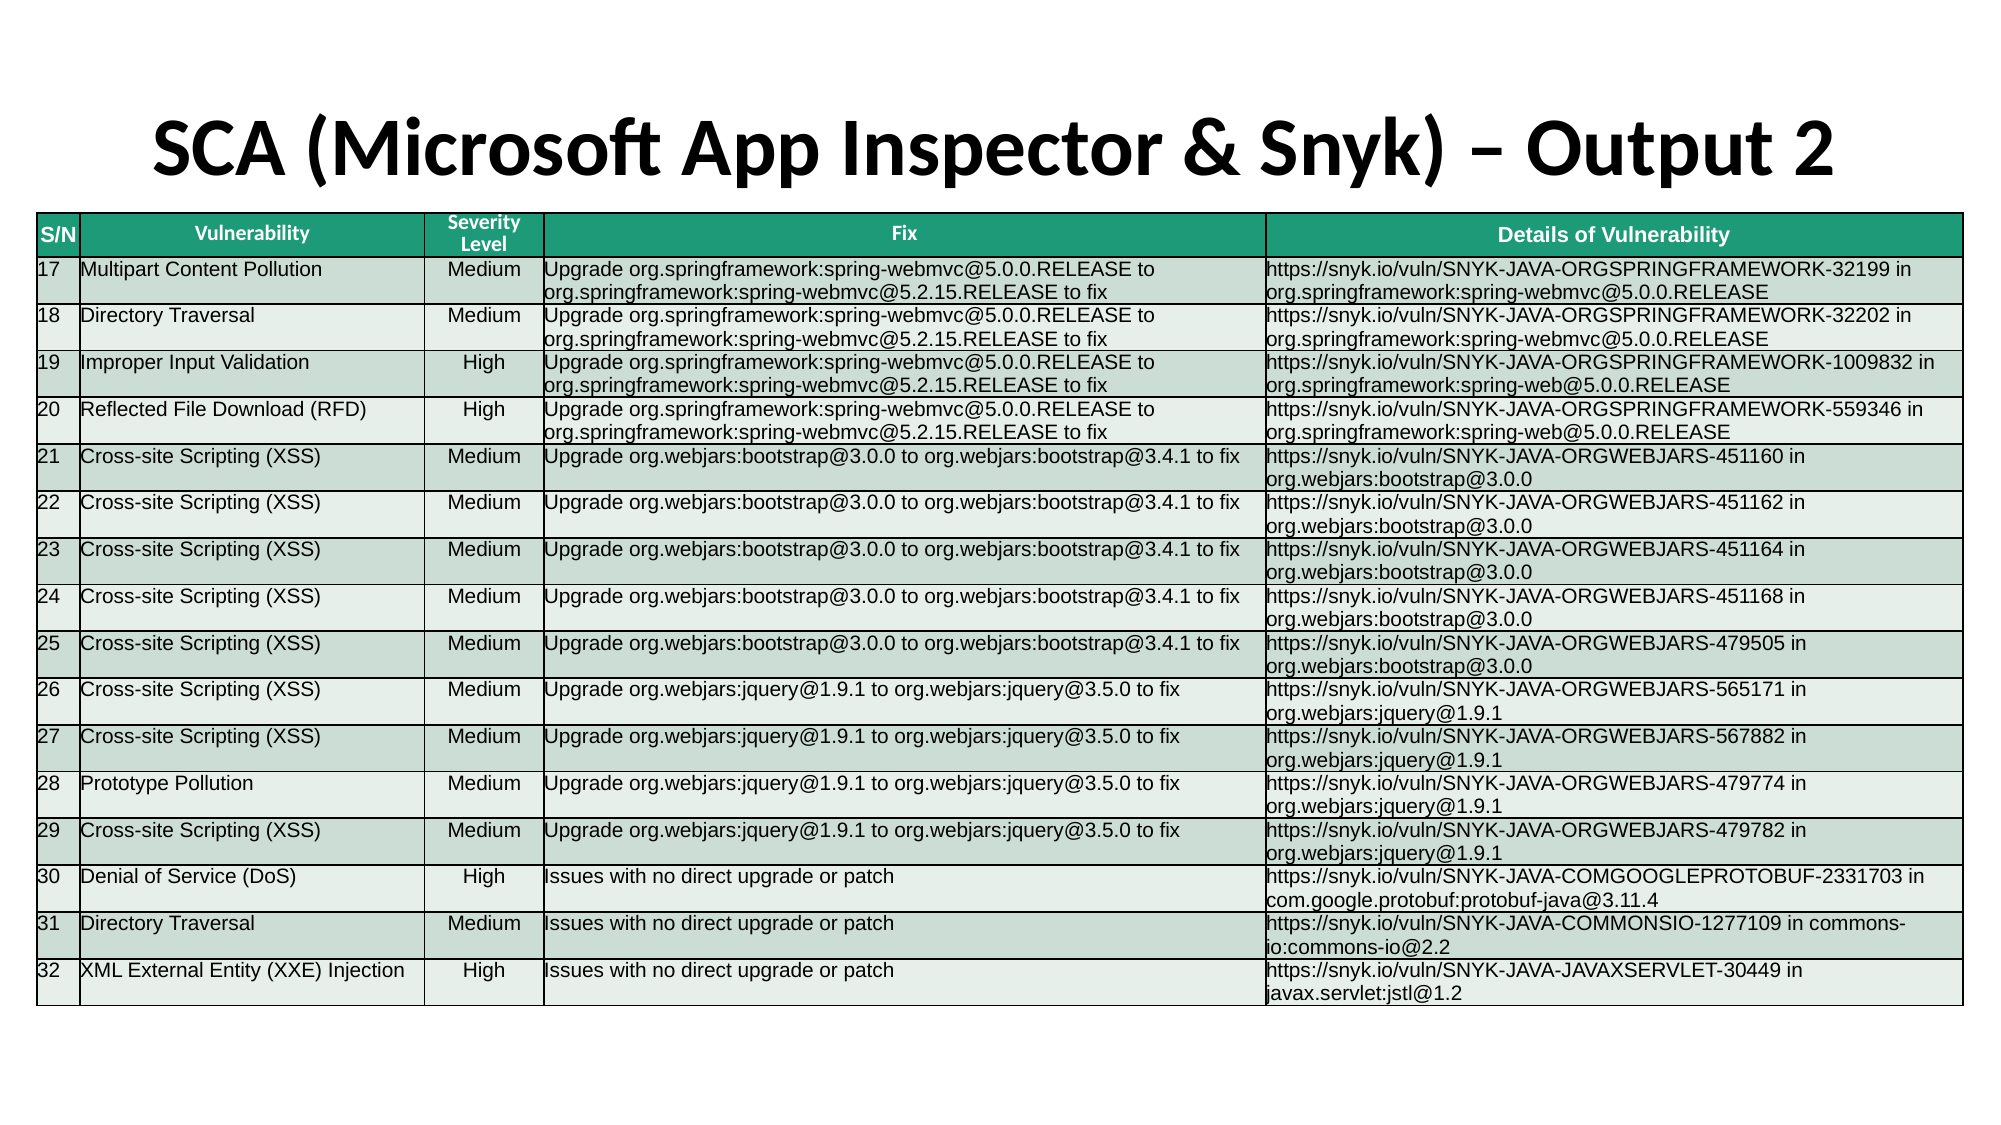

# SCA (Microsoft App Inspector & Snyk) – Output 2
| S/N | Vulnerability | Severity Level | Fix | Details of Vulnerability |
| --- | --- | --- | --- | --- |
| 17 | Multipart Content Pollution | Medium | Upgrade org.springframework:spring-webmvc@5.0.0.RELEASE to org.springframework:spring-webmvc@5.2.15.RELEASE to fix | https://snyk.io/vuln/SNYK-JAVA-ORGSPRINGFRAMEWORK-32199 in org.springframework:spring-webmvc@5.0.0.RELEASE |
| 18 | Directory Traversal | Medium | Upgrade org.springframework:spring-webmvc@5.0.0.RELEASE to org.springframework:spring-webmvc@5.2.15.RELEASE to fix | https://snyk.io/vuln/SNYK-JAVA-ORGSPRINGFRAMEWORK-32202 in org.springframework:spring-webmvc@5.0.0.RELEASE |
| 19 | Improper Input Validation | High | Upgrade org.springframework:spring-webmvc@5.0.0.RELEASE to org.springframework:spring-webmvc@5.2.15.RELEASE to fix | https://snyk.io/vuln/SNYK-JAVA-ORGSPRINGFRAMEWORK-1009832 in org.springframework:spring-web@5.0.0.RELEASE |
| 20 | Reflected File Download (RFD) | High | Upgrade org.springframework:spring-webmvc@5.0.0.RELEASE to org.springframework:spring-webmvc@5.2.15.RELEASE to fix | https://snyk.io/vuln/SNYK-JAVA-ORGSPRINGFRAMEWORK-559346 in org.springframework:spring-web@5.0.0.RELEASE |
| 21 | Cross-site Scripting (XSS) | Medium | Upgrade org.webjars:bootstrap@3.0.0 to org.webjars:bootstrap@3.4.1 to fix | https://snyk.io/vuln/SNYK-JAVA-ORGWEBJARS-451160 in org.webjars:bootstrap@3.0.0 |
| 22 | Cross-site Scripting (XSS) | Medium | Upgrade org.webjars:bootstrap@3.0.0 to org.webjars:bootstrap@3.4.1 to fix | https://snyk.io/vuln/SNYK-JAVA-ORGWEBJARS-451162 in org.webjars:bootstrap@3.0.0 |
| 23 | Cross-site Scripting (XSS) | Medium | Upgrade org.webjars:bootstrap@3.0.0 to org.webjars:bootstrap@3.4.1 to fix | https://snyk.io/vuln/SNYK-JAVA-ORGWEBJARS-451164 in org.webjars:bootstrap@3.0.0 |
| 24 | Cross-site Scripting (XSS) | Medium | Upgrade org.webjars:bootstrap@3.0.0 to org.webjars:bootstrap@3.4.1 to fix | https://snyk.io/vuln/SNYK-JAVA-ORGWEBJARS-451168 in org.webjars:bootstrap@3.0.0 |
| 25 | Cross-site Scripting (XSS) | Medium | Upgrade org.webjars:bootstrap@3.0.0 to org.webjars:bootstrap@3.4.1 to fix | https://snyk.io/vuln/SNYK-JAVA-ORGWEBJARS-479505 in org.webjars:bootstrap@3.0.0 |
| 26 | Cross-site Scripting (XSS) | Medium | Upgrade org.webjars:jquery@1.9.1 to org.webjars:jquery@3.5.0 to fix | https://snyk.io/vuln/SNYK-JAVA-ORGWEBJARS-565171 in org.webjars:jquery@1.9.1 |
| 27 | Cross-site Scripting (XSS) | Medium | Upgrade org.webjars:jquery@1.9.1 to org.webjars:jquery@3.5.0 to fix | https://snyk.io/vuln/SNYK-JAVA-ORGWEBJARS-567882 in org.webjars:jquery@1.9.1 |
| 28 | Prototype Pollution | Medium | Upgrade org.webjars:jquery@1.9.1 to org.webjars:jquery@3.5.0 to fix | https://snyk.io/vuln/SNYK-JAVA-ORGWEBJARS-479774 in org.webjars:jquery@1.9.1 |
| 29 | Cross-site Scripting (XSS) | Medium | Upgrade org.webjars:jquery@1.9.1 to org.webjars:jquery@3.5.0 to fix | https://snyk.io/vuln/SNYK-JAVA-ORGWEBJARS-479782 in org.webjars:jquery@1.9.1 |
| 30 | Denial of Service (DoS) | High | Issues with no direct upgrade or patch | https://snyk.io/vuln/SNYK-JAVA-COMGOOGLEPROTOBUF-2331703 in com.google.protobuf:protobuf-java@3.11.4 |
| 31 | Directory Traversal | Medium | Issues with no direct upgrade or patch | https://snyk.io/vuln/SNYK-JAVA-COMMONSIO-1277109 in commons-io:commons-io@2.2 |
| 32 | XML External Entity (XXE) Injection | High | Issues with no direct upgrade or patch | https://snyk.io/vuln/SNYK-JAVA-JAVAXSERVLET-30449 in javax.servlet:jstl@1.2 |